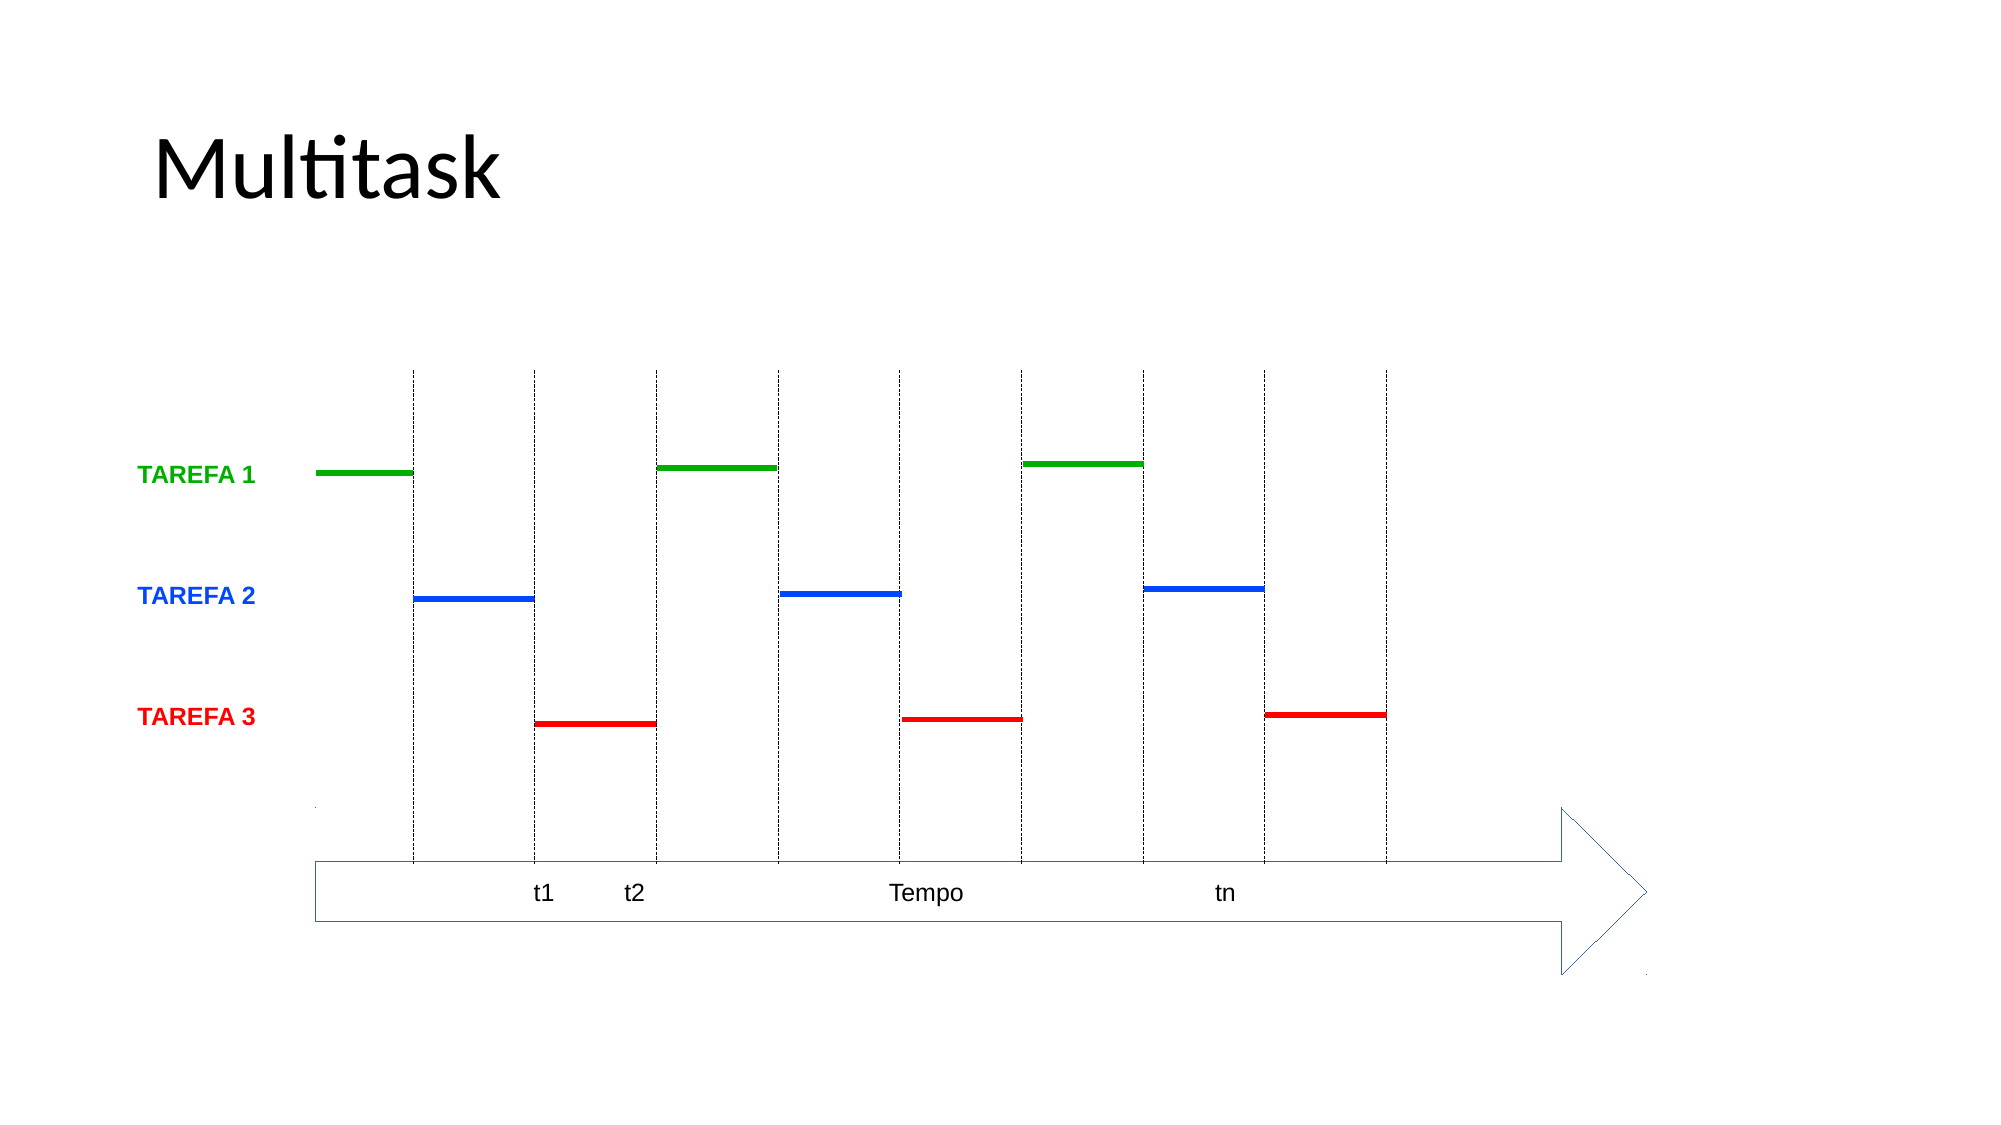

# Multitask

TAREFA 1

TAREFA 2

TAREFA 3

t1          t2                                   Tempo                                    tn